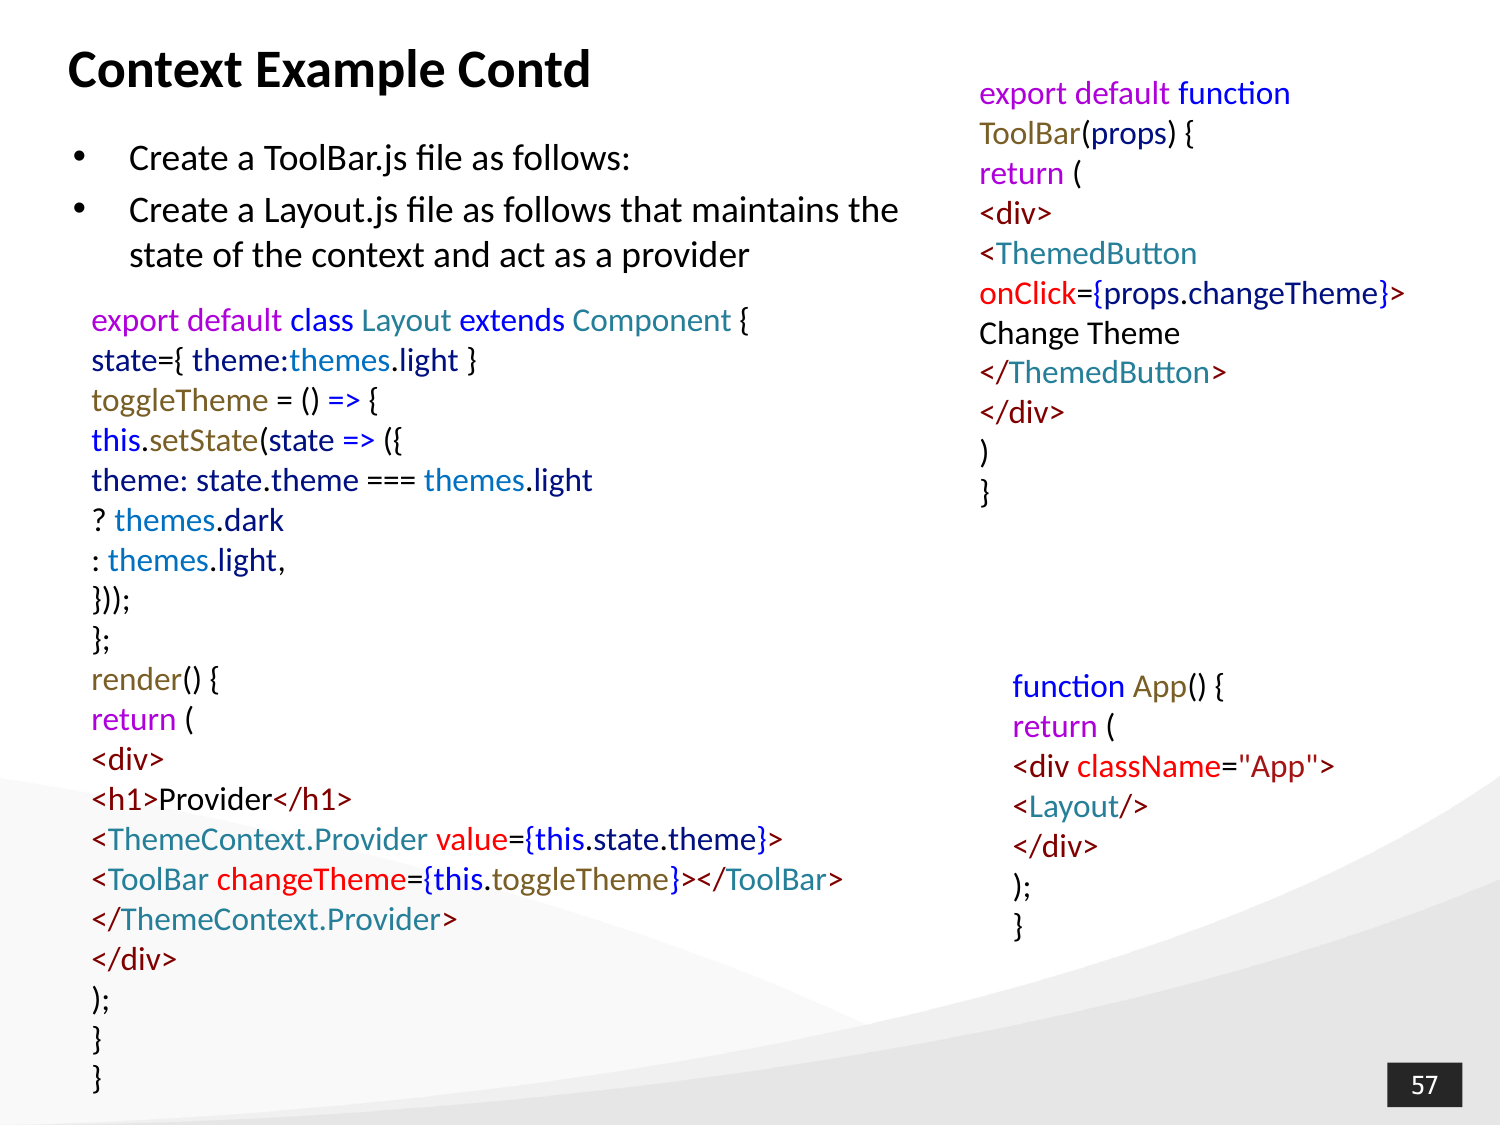

Context Example Contd
export default function ToolBar(props) {
return (
<div>
<ThemedButton onClick={props.changeTheme}>
Change Theme
</ThemedButton>
</div>
)
}
Create a ToolBar.js file as follows:
Create a Layout.js file as follows that maintains the state of the context and act as a provider
export default class Layout extends Component {
state={ theme:themes.light }
toggleTheme = () => {
this.setState(state => ({
theme: state.theme === themes.light
? themes.dark
: themes.light,
}));
};
render() {
return (
<div>
<h1>Provider</h1>
<ThemeContext.Provider value={this.state.theme}>
<ToolBar changeTheme={this.toggleTheme}></ToolBar>
</ThemeContext.Provider>
</div>
);
}
}
function App() {
return (
<div className="App">
<Layout/>
</div>
);
}